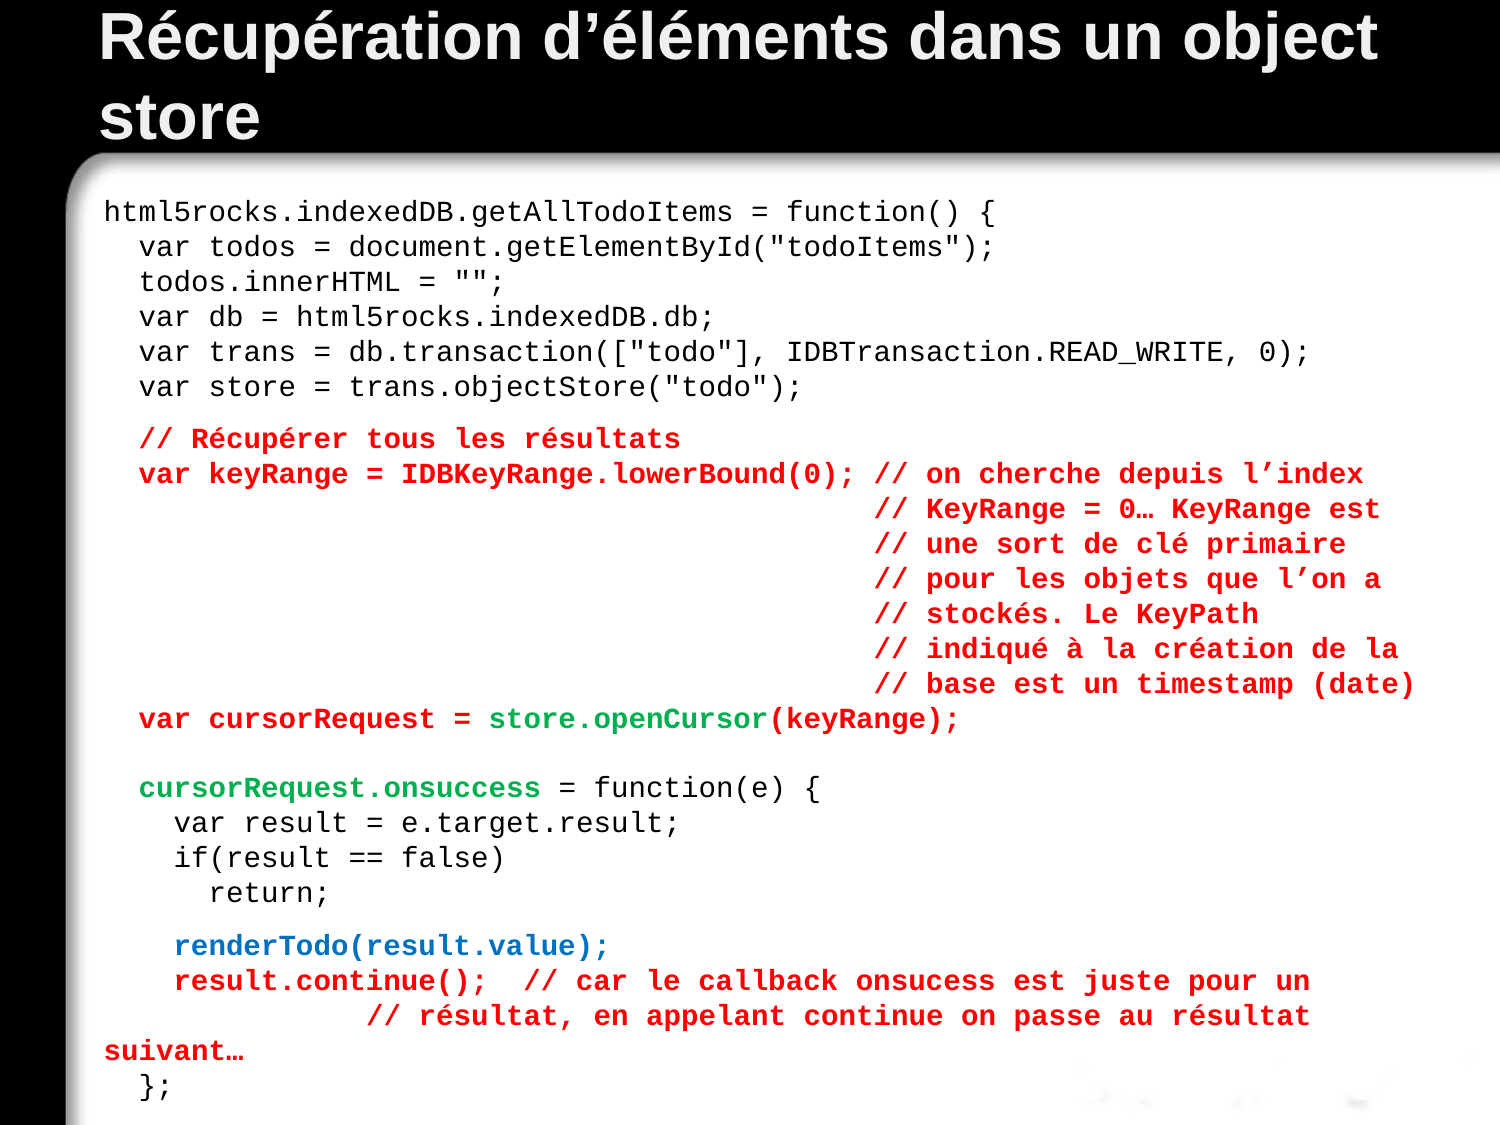

# Récupération d’éléments dans un object store
html5rocks.indexedDB.getAllTodoItems = function() {
  var todos = document.getElementById("todoItems");
  todos.innerHTML = "";
  var db = html5rocks.indexedDB.db;
  var trans = db.transaction(["todo"], IDBTransaction.READ_WRITE, 0);
  var store = trans.objectStore("todo");
  // Récupérer tous les résultats
  var keyRange = IDBKeyRange.lowerBound(0); // on cherche depuis l’index
                                            // KeyRange = 0… KeyRange est
                                            // une sort de clé primaire
                                            // pour les objets que l’on a
                                            // stockés. Le KeyPath
                                            // indiqué à la création de la
                                            // base est un timestamp (date)
  var cursorRequest = store.openCursor(keyRange);
  cursorRequest.onsuccess = function(e) {
    var result = e.target.result;
    if(result == false)
      return;
    renderTodo(result.value);
    result.continue();  // car le callback onsucess est juste pour un
               // résultat, en appelant continue on passe au résultat suivant…
  };
  cursorRequest.onerror = html5rocks.indexedDB.onerror;
};